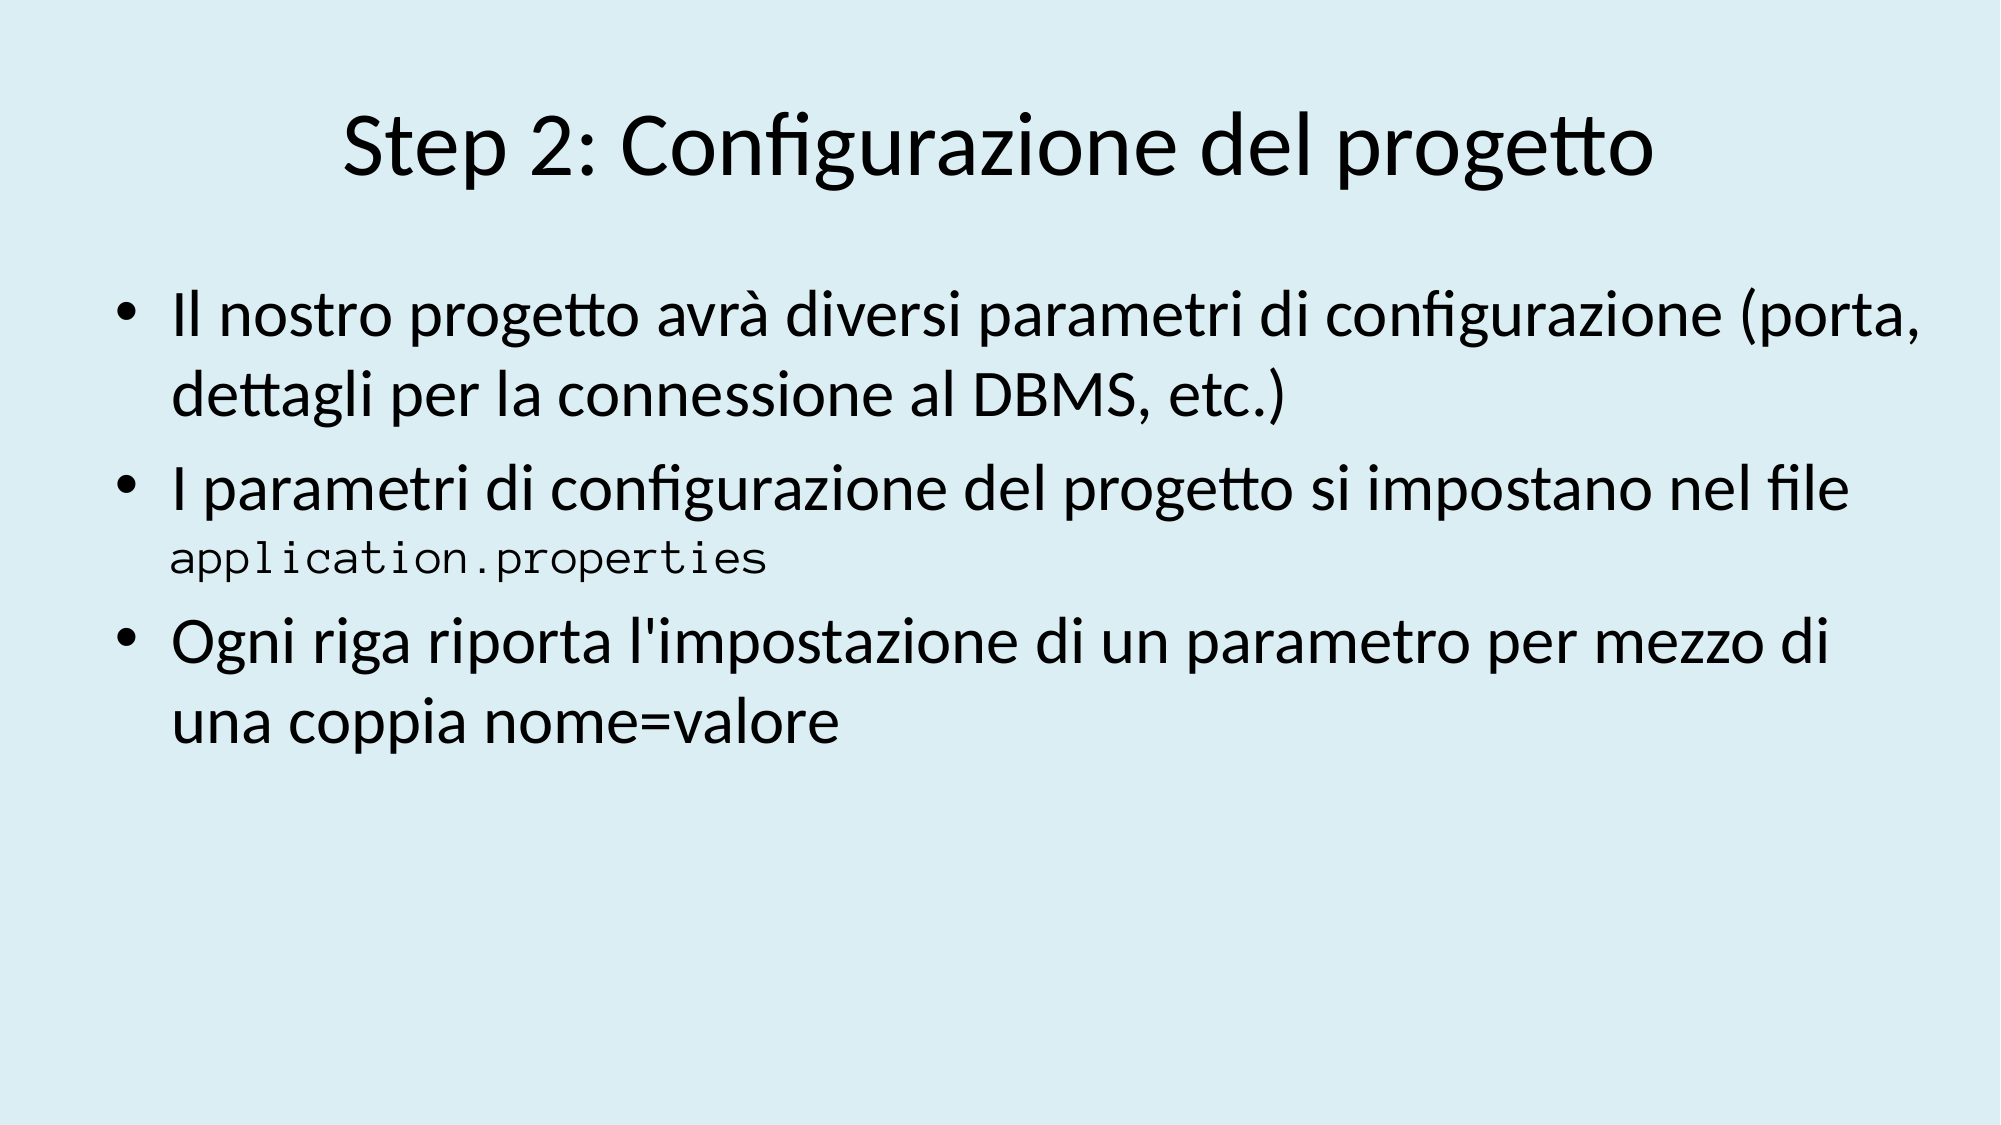

# Step 2: Configurazione del progetto
Il nostro progetto avrà diversi parametri di configurazione (porta, dettagli per la connessione al DBMS, etc.)
I parametri di configurazione del progetto si impostano nel file application.properties
Ogni riga riporta l'impostazione di un parametro per mezzo di una coppia nome=valore